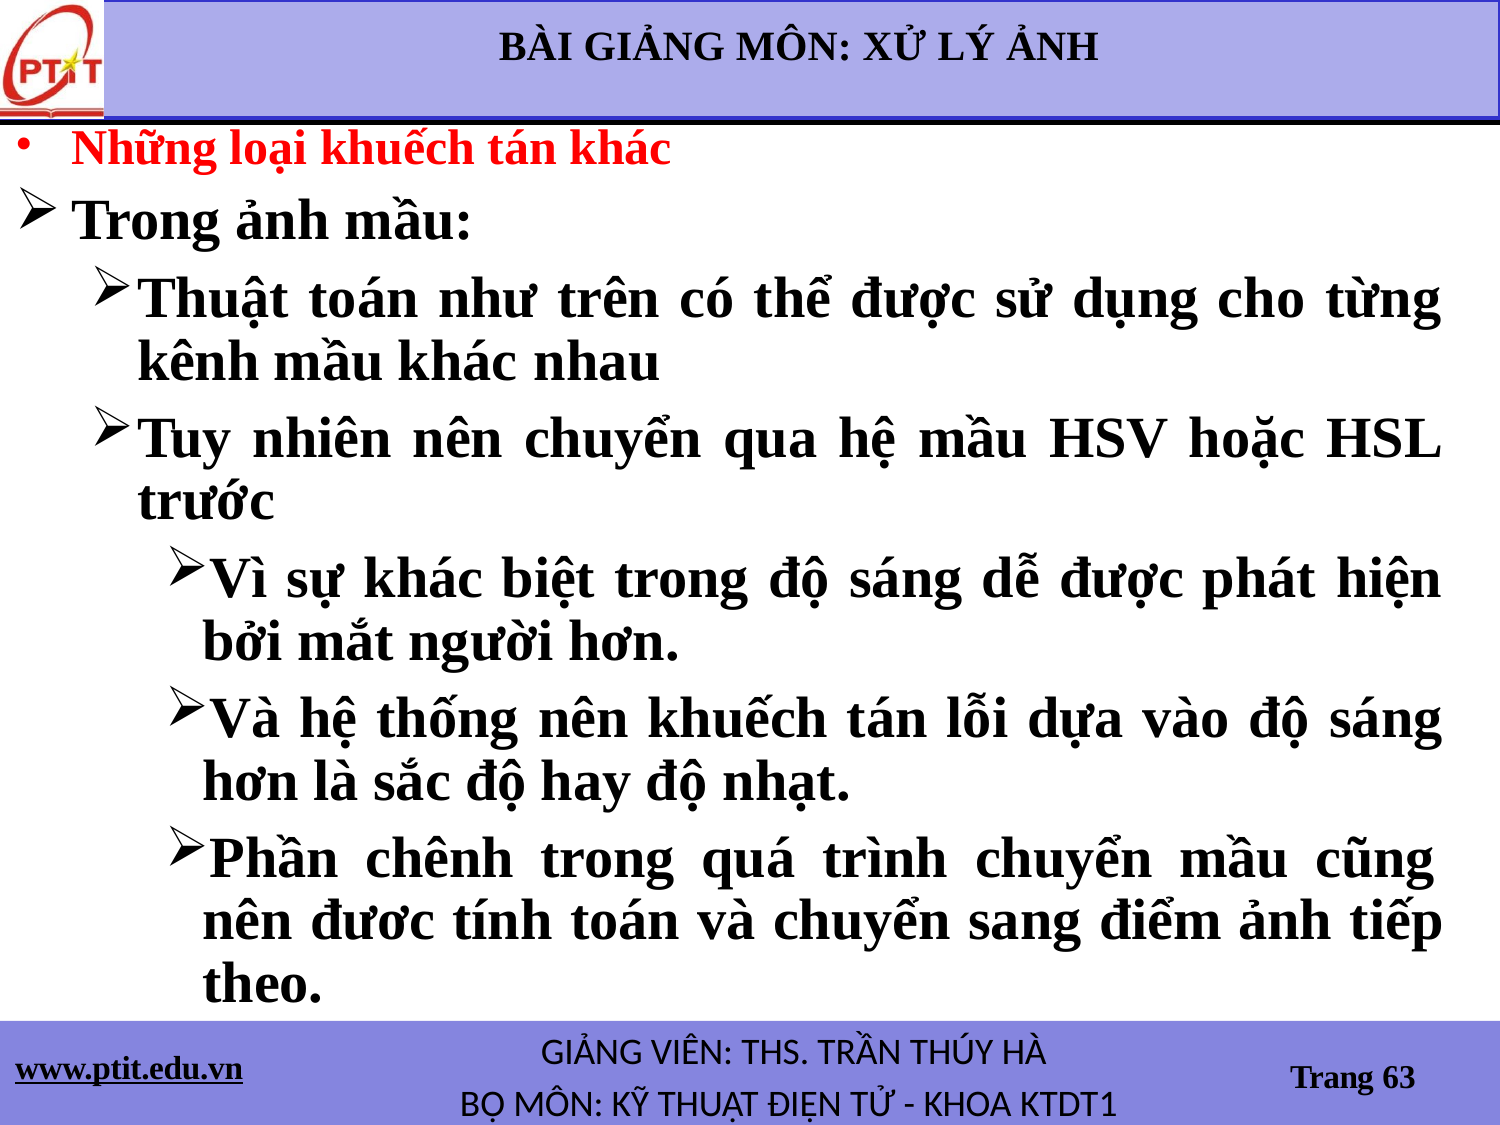

BÀI GIẢNG MÔN: XỬ LÝ ẢNH

Những loại khuếch tán khác
Trong ảnh mầu:
Thuật toán như trên có thể được sử dụng cho từng  kênh mầu khác nhau
Tuy nhiên nên chuyển qua hệ mầu HSV hoặc HSL  trước
Vì sự khác biệt trong độ sáng dễ được phát hiện  bởi mắt người hơn.
Và hệ thống nên khuếch tán lỗi dựa vào độ sáng  hơn là sắc độ hay độ nhạt.
Phần chênh trong quá trình chuyển mầu cũng  nên đươc tính toán và chuyển sang điểm ảnh tiếp  theo.

GIẢNG VIÊN: THS. TRẦN THÚY HÀ
BỘ MÔN: KỸ THUẬT ĐIỆN TỬ - KHOA KTDT1
www.ptit.edu.vn
Trang 63